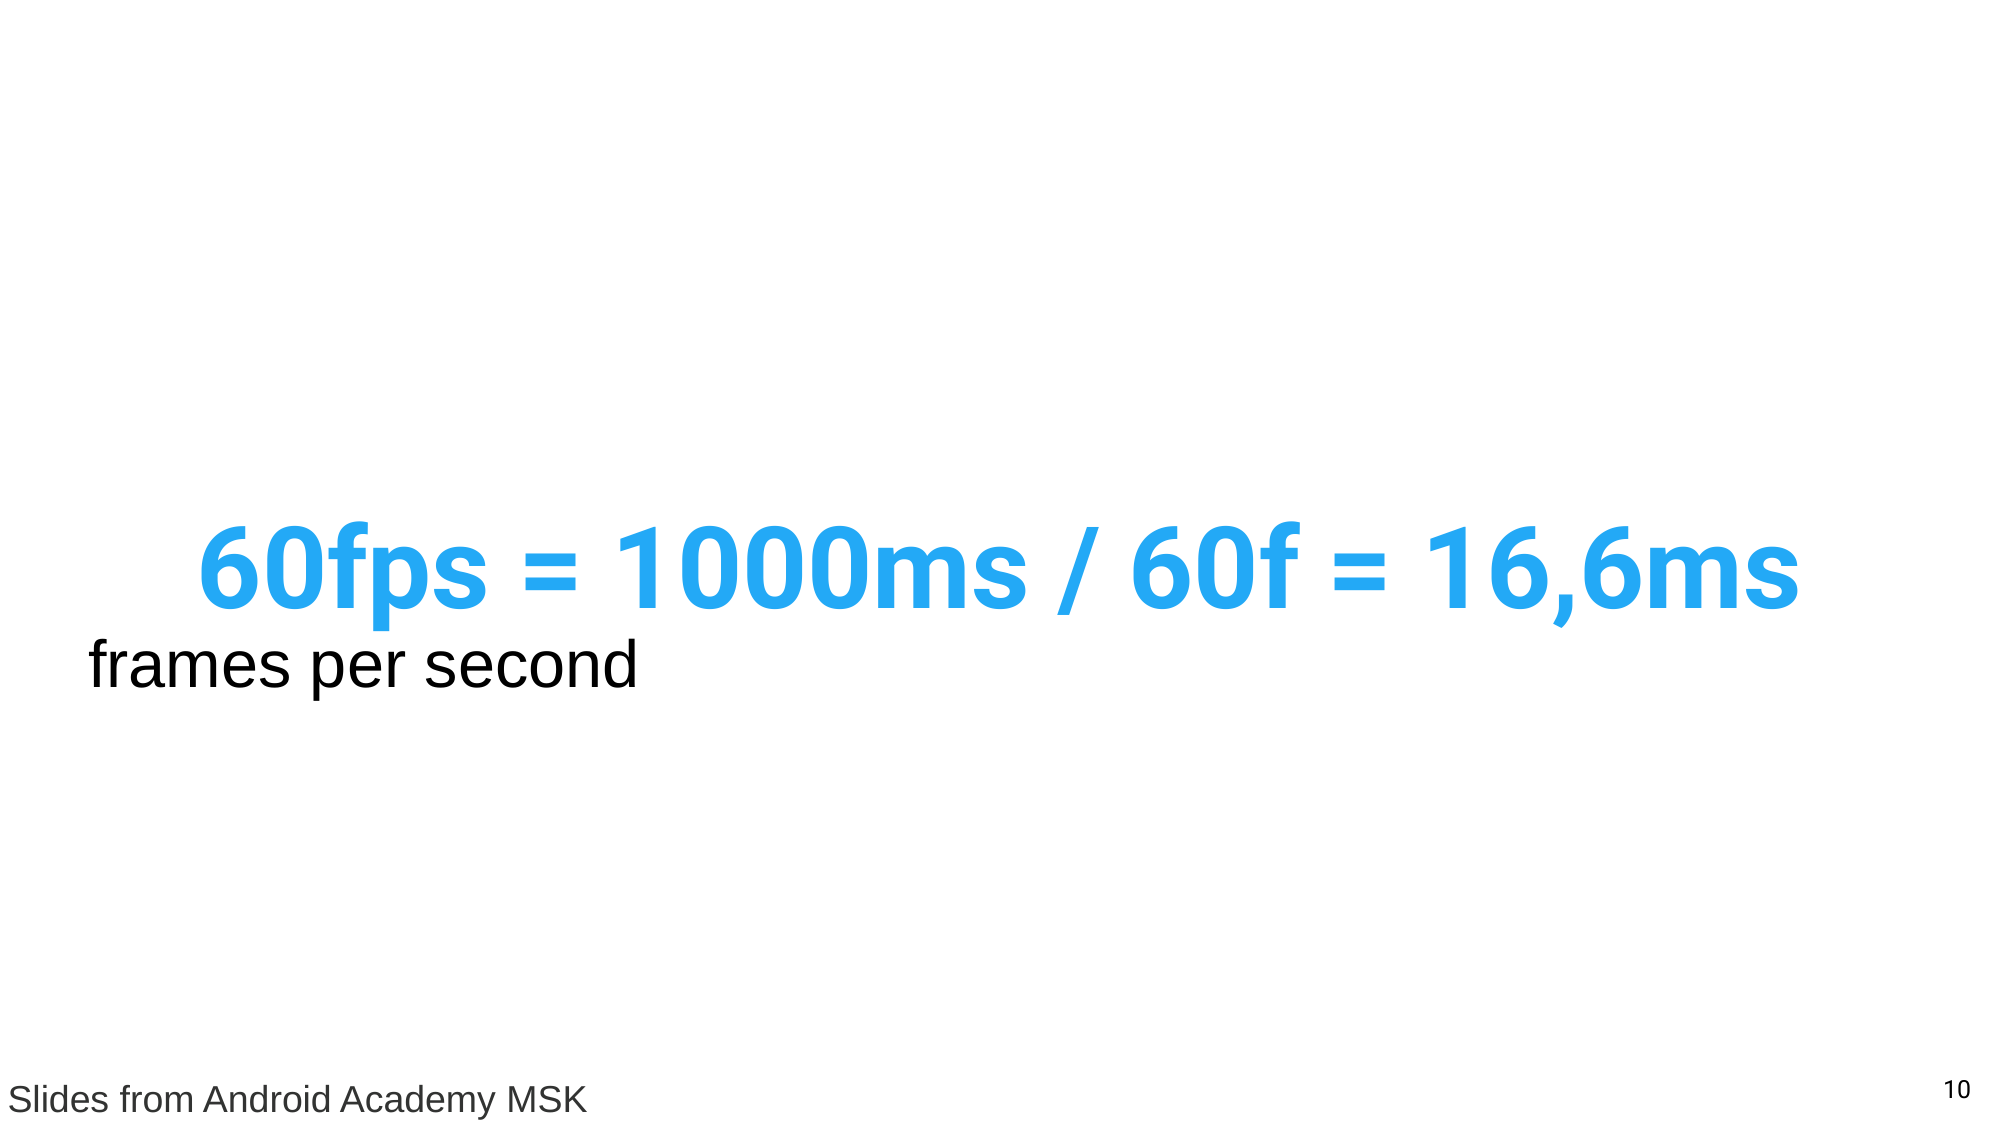

# 60fps = 1000ms / 60f = 16,6ms
frames per second
Slides from Android Academy MSK
10